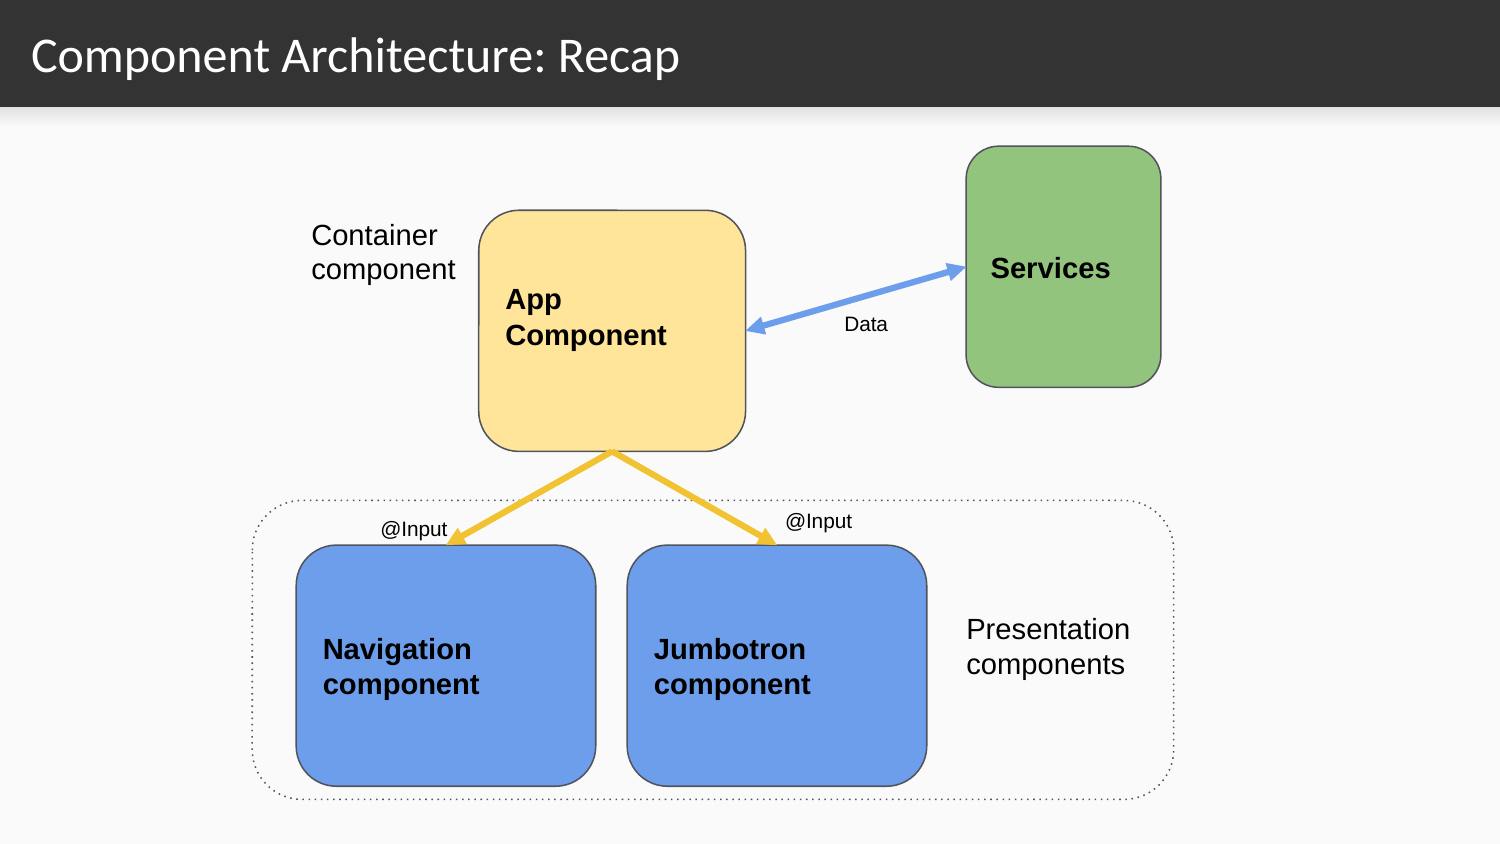

# Component Architecture: Recap
Services
Container
component

App
Component

Data
@Input

@Input
Navigation
component
Jumbotron component
Presentation
components